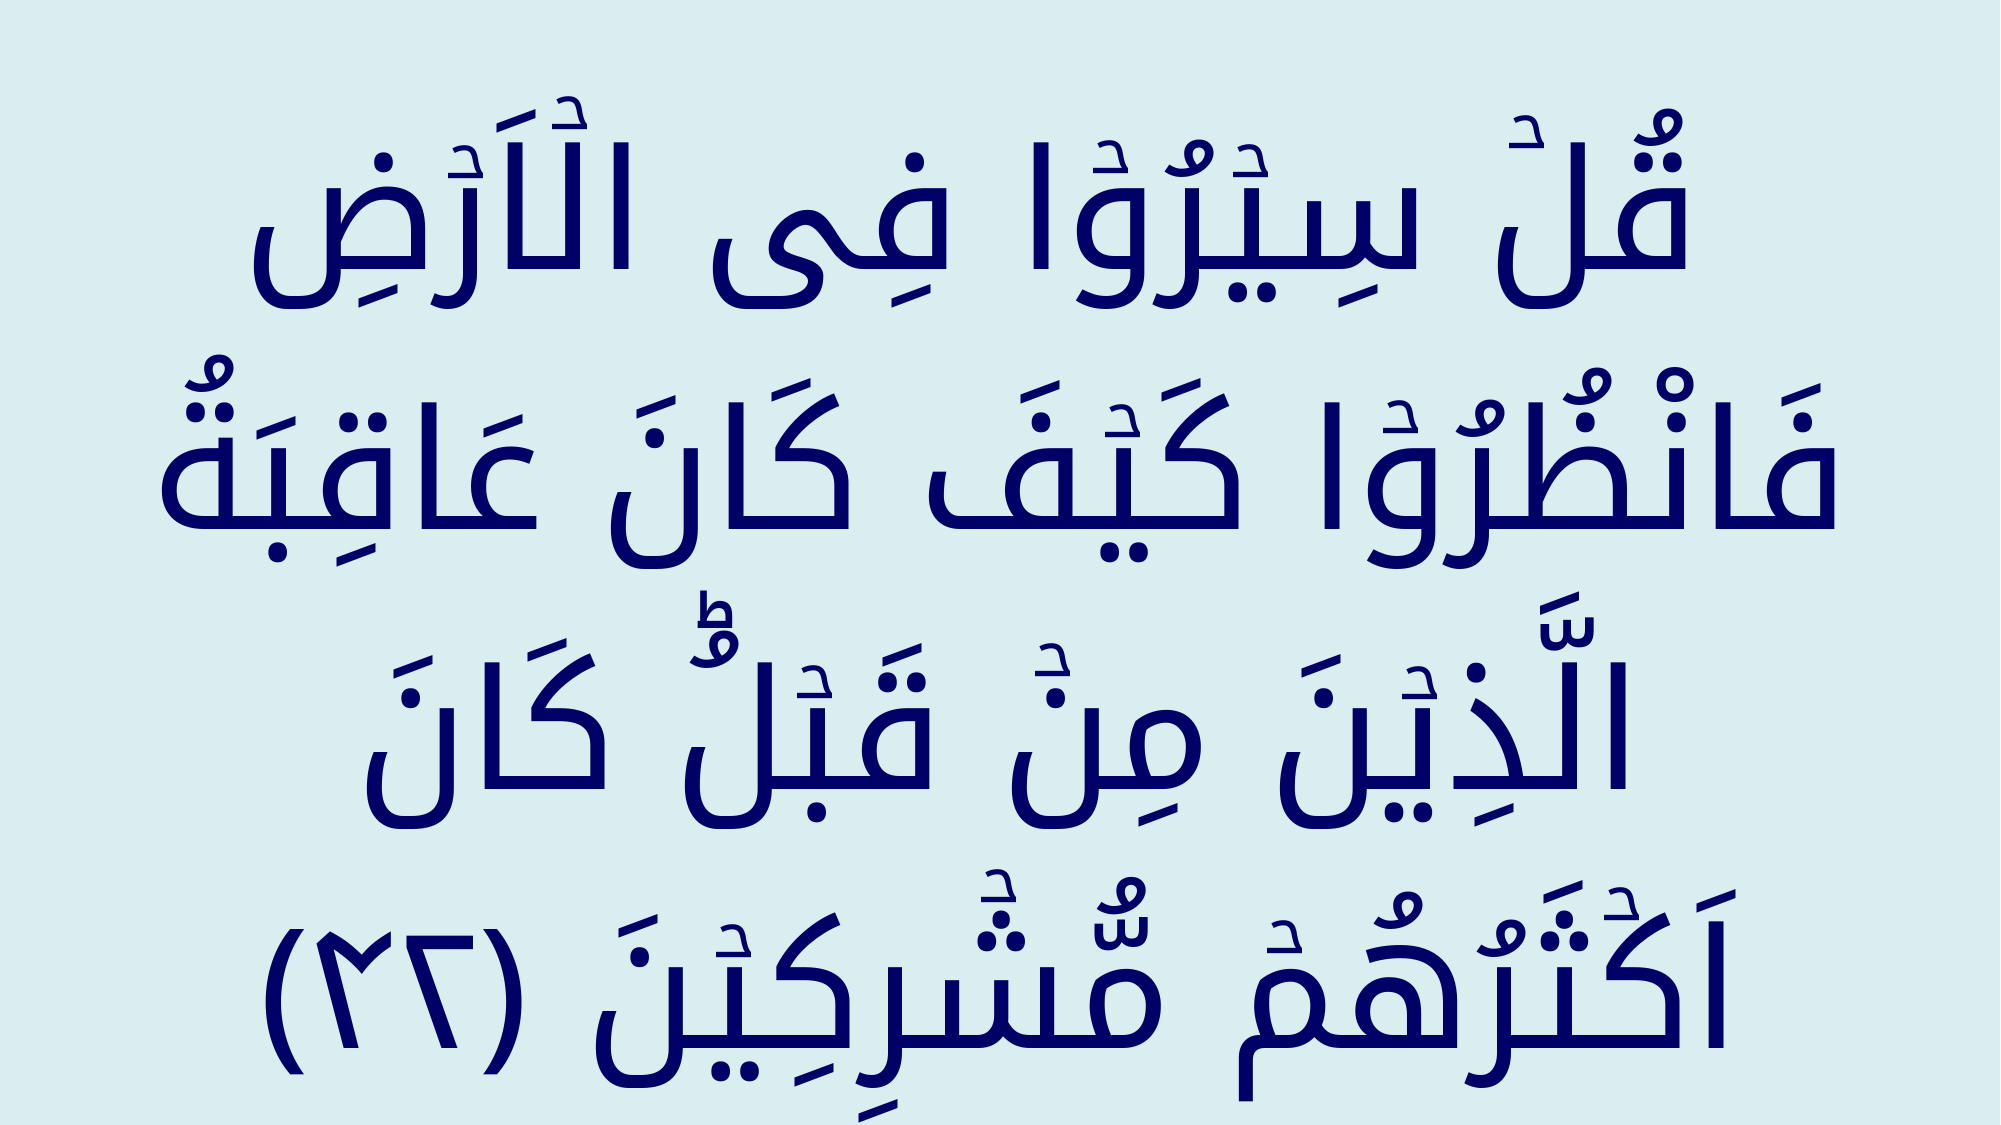

قُلۡ سِيۡرُوۡا فِى الۡاَرۡضِ فَانْظُرُوۡا كَيۡفَ كَانَ عَاقِبَةُ الَّذِيۡنَ مِنۡ قَبۡلُ‌ؕ كَانَ اَكۡثَرُهُمۡ مُّشۡرِكِيۡنَ ‏﴿﻿۴۲﻿﴾